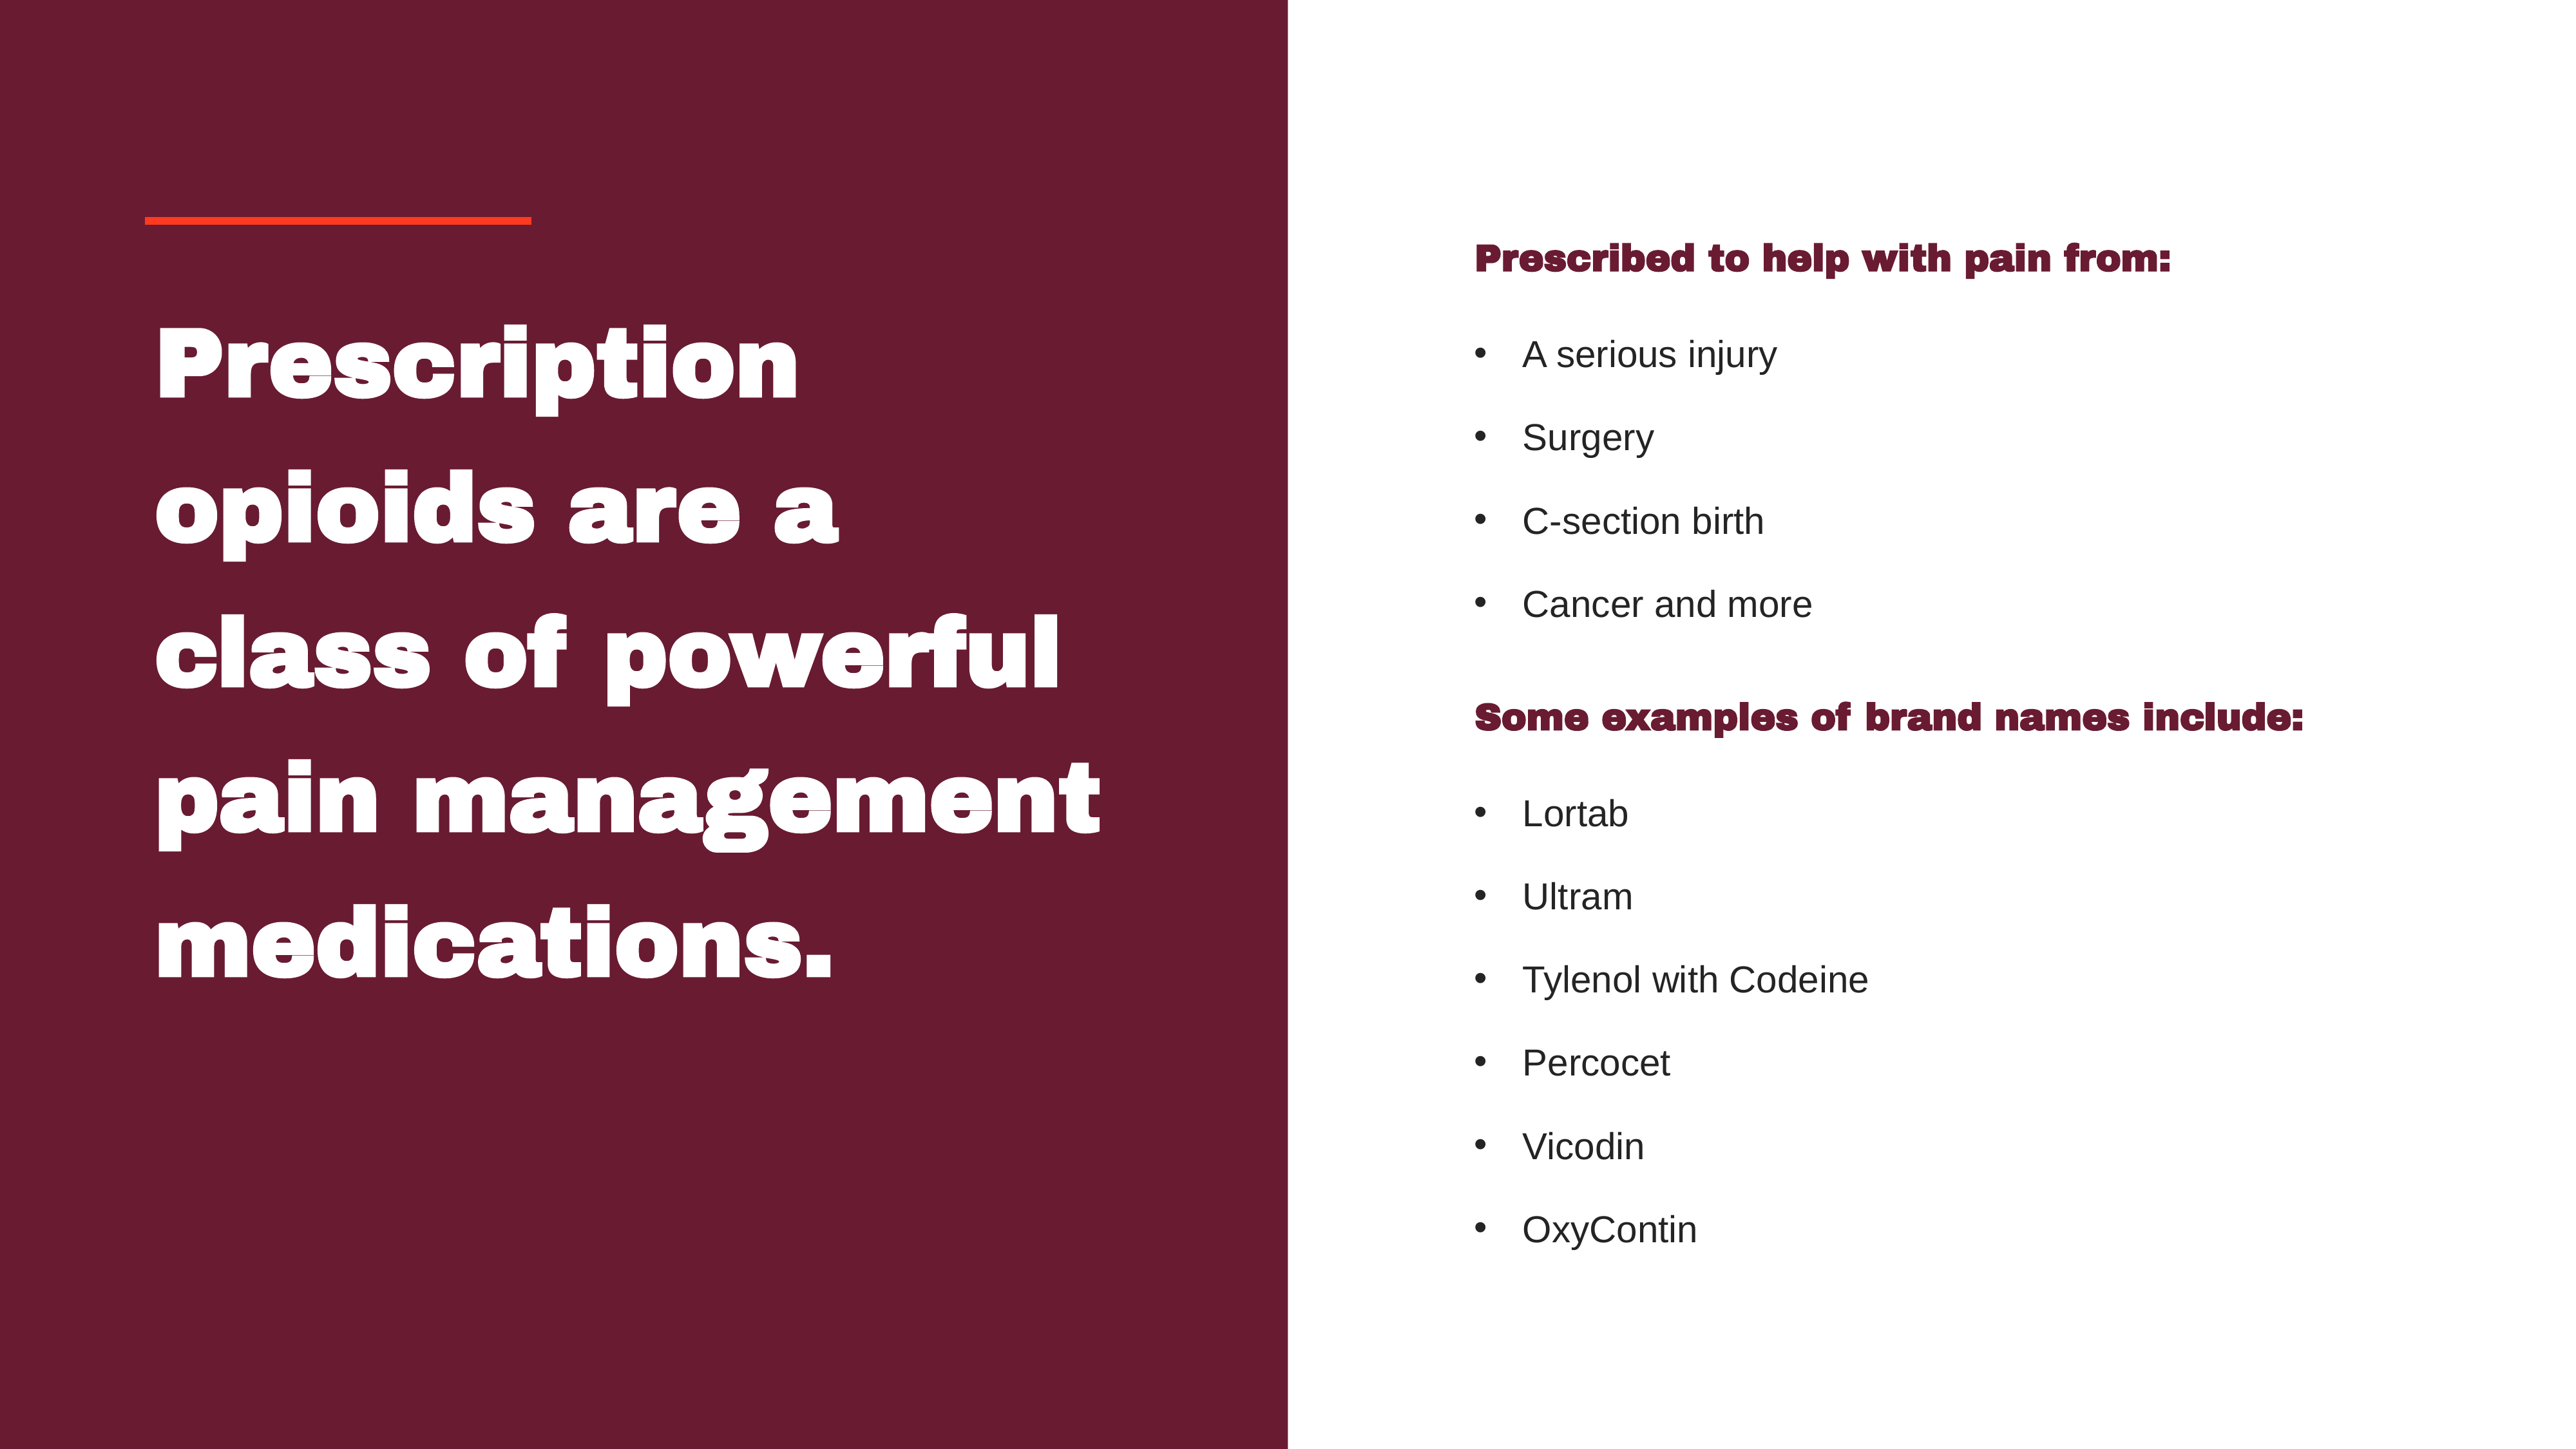

Prescribed to help with pain from:
Prescription opioids are a class of powerful pain management medications.
A serious injury
Surgery
C-section birth
Cancer and more

Some examples of brand names include:

Lortab
Ultram
Tylenol with Codeine
Percocet
Vicodin
OxyContin